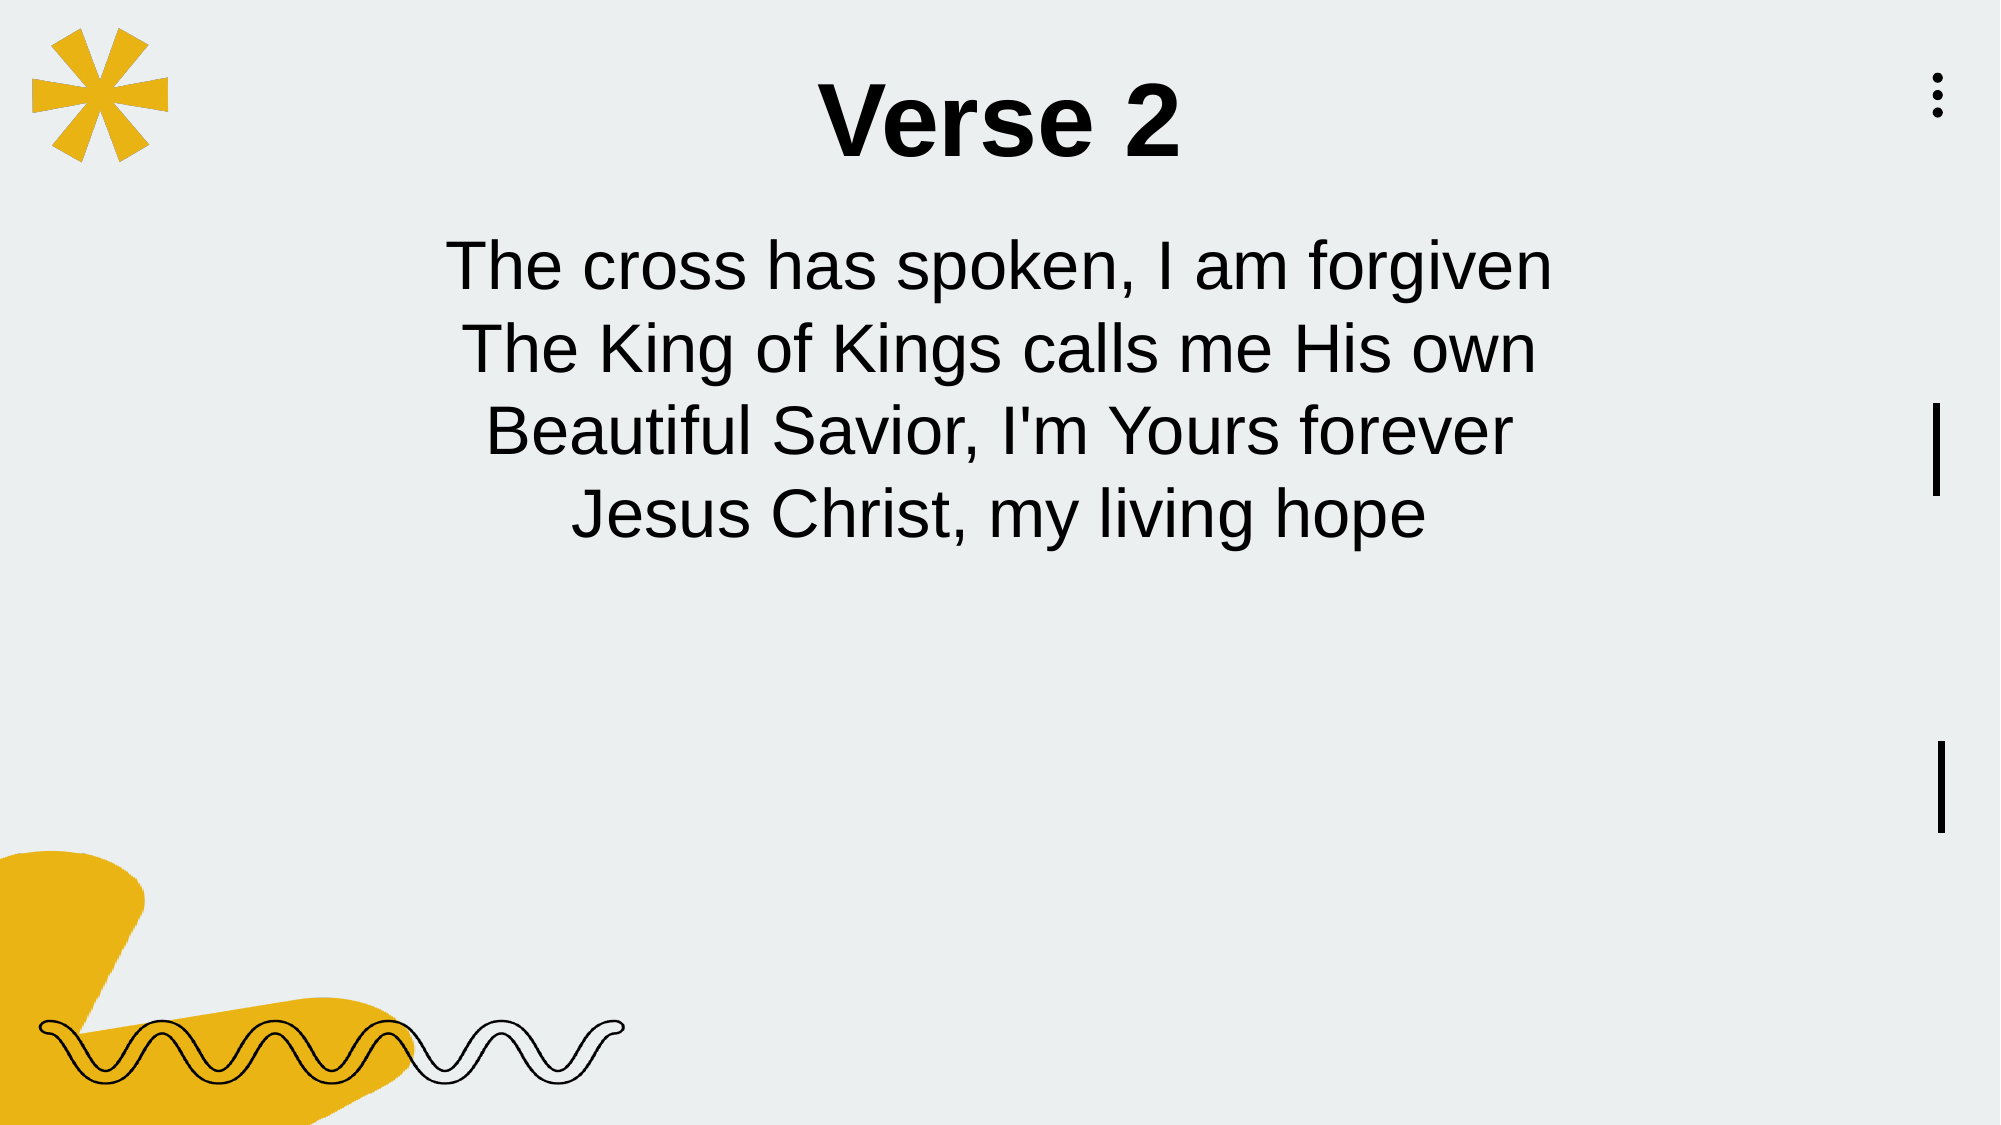

Verse 2
The cross has spoken, I am forgiven
The King of Kings calls me His own
Beautiful Savior, I'm Yours forever
Jesus Christ, my living hope